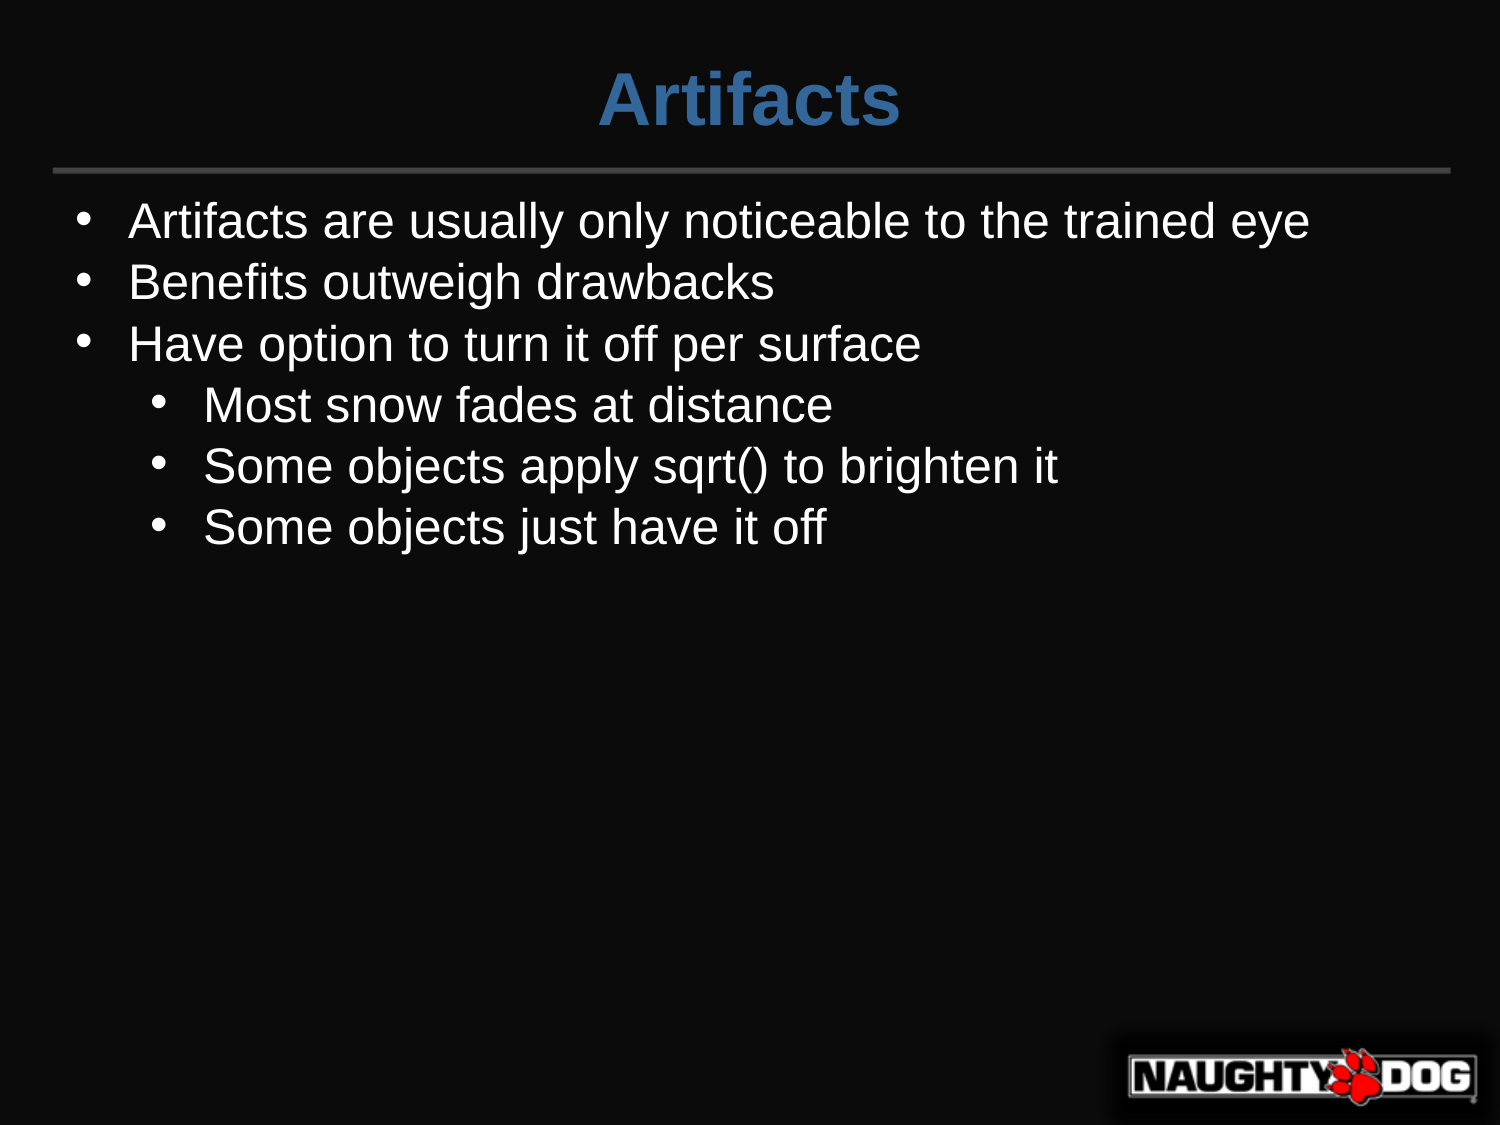

Artifacts
Artifacts are usually only noticeable to the trained eye
Benefits outweigh drawbacks
Have option to turn it off per surface
Most snow fades at distance
Some objects apply sqrt() to brighten it
Some objects just have it off